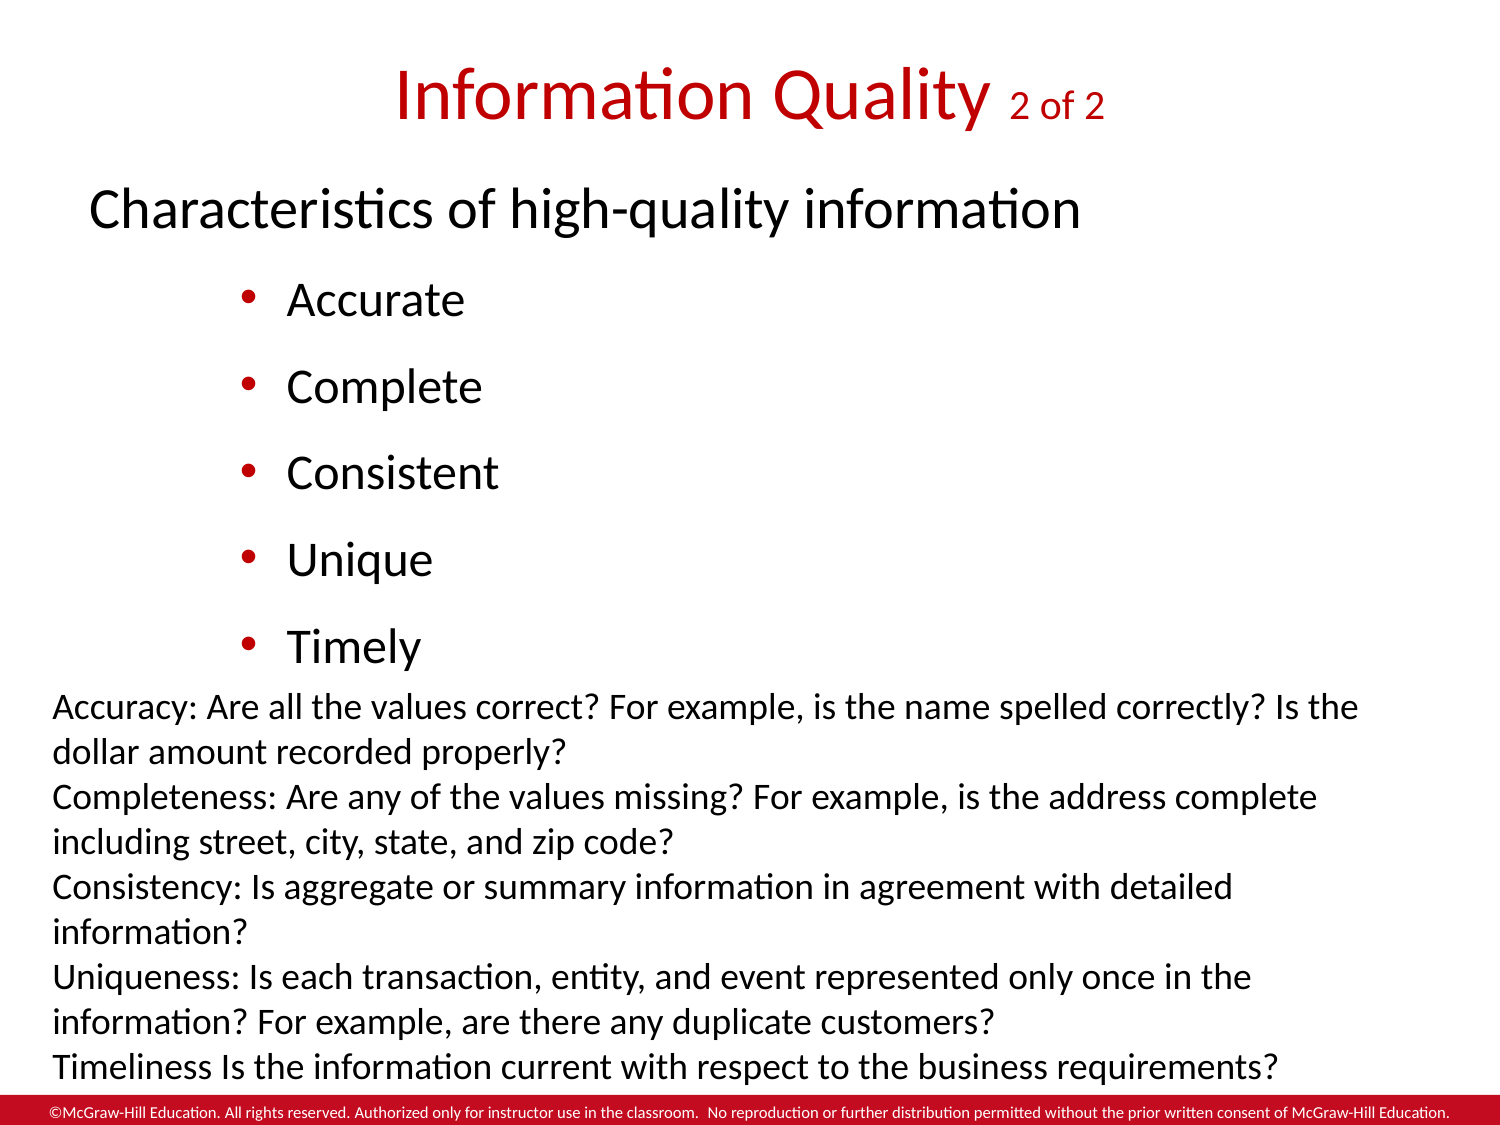

# Information Quality 2 of 2
Characteristics of high-quality information
Accurate
Complete
Consistent
Unique
Timely
Accuracy: Are all the values correct? For example, is the name spelled correctly? Is the dollar amount recorded properly?
Completeness: Are any of the values missing? For example, is the address complete including street, city, state, and zip code?
Consistency: Is aggregate or summary information in agreement with detailed information?
Uniqueness: Is each transaction, entity, and event represented only once in the information? For example, are there any duplicate customers?
Timeliness Is the information current with respect to the business requirements?